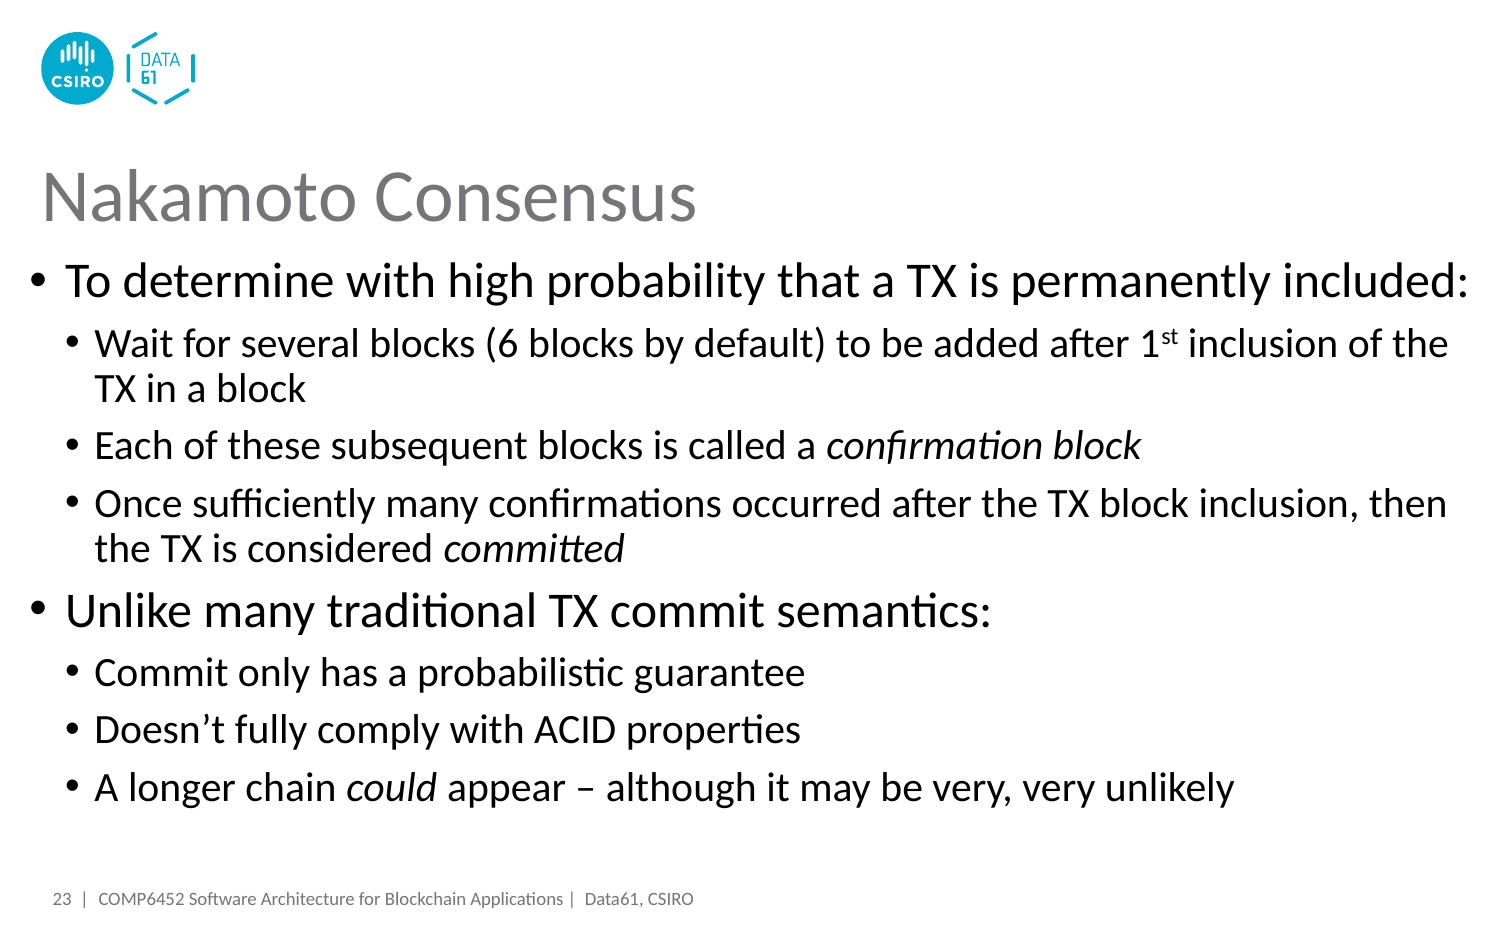

# Nakamoto Consensus
To determine with high probability that a TX is permanently included:
Wait for several blocks (6 blocks by default) to be added after 1st inclusion of the TX in a block
Each of these subsequent blocks is called a confirmation block
Once sufficiently many confirmations occurred after the TX block inclusion, then the TX is considered committed
Unlike many traditional TX commit semantics:
Commit only has a probabilistic guarantee
Doesn’t fully comply with ACID properties
A longer chain could appear – although it may be very, very unlikely
23  |
COMP6452 Software Architecture for Blockchain Applications |  Data61, CSIRO